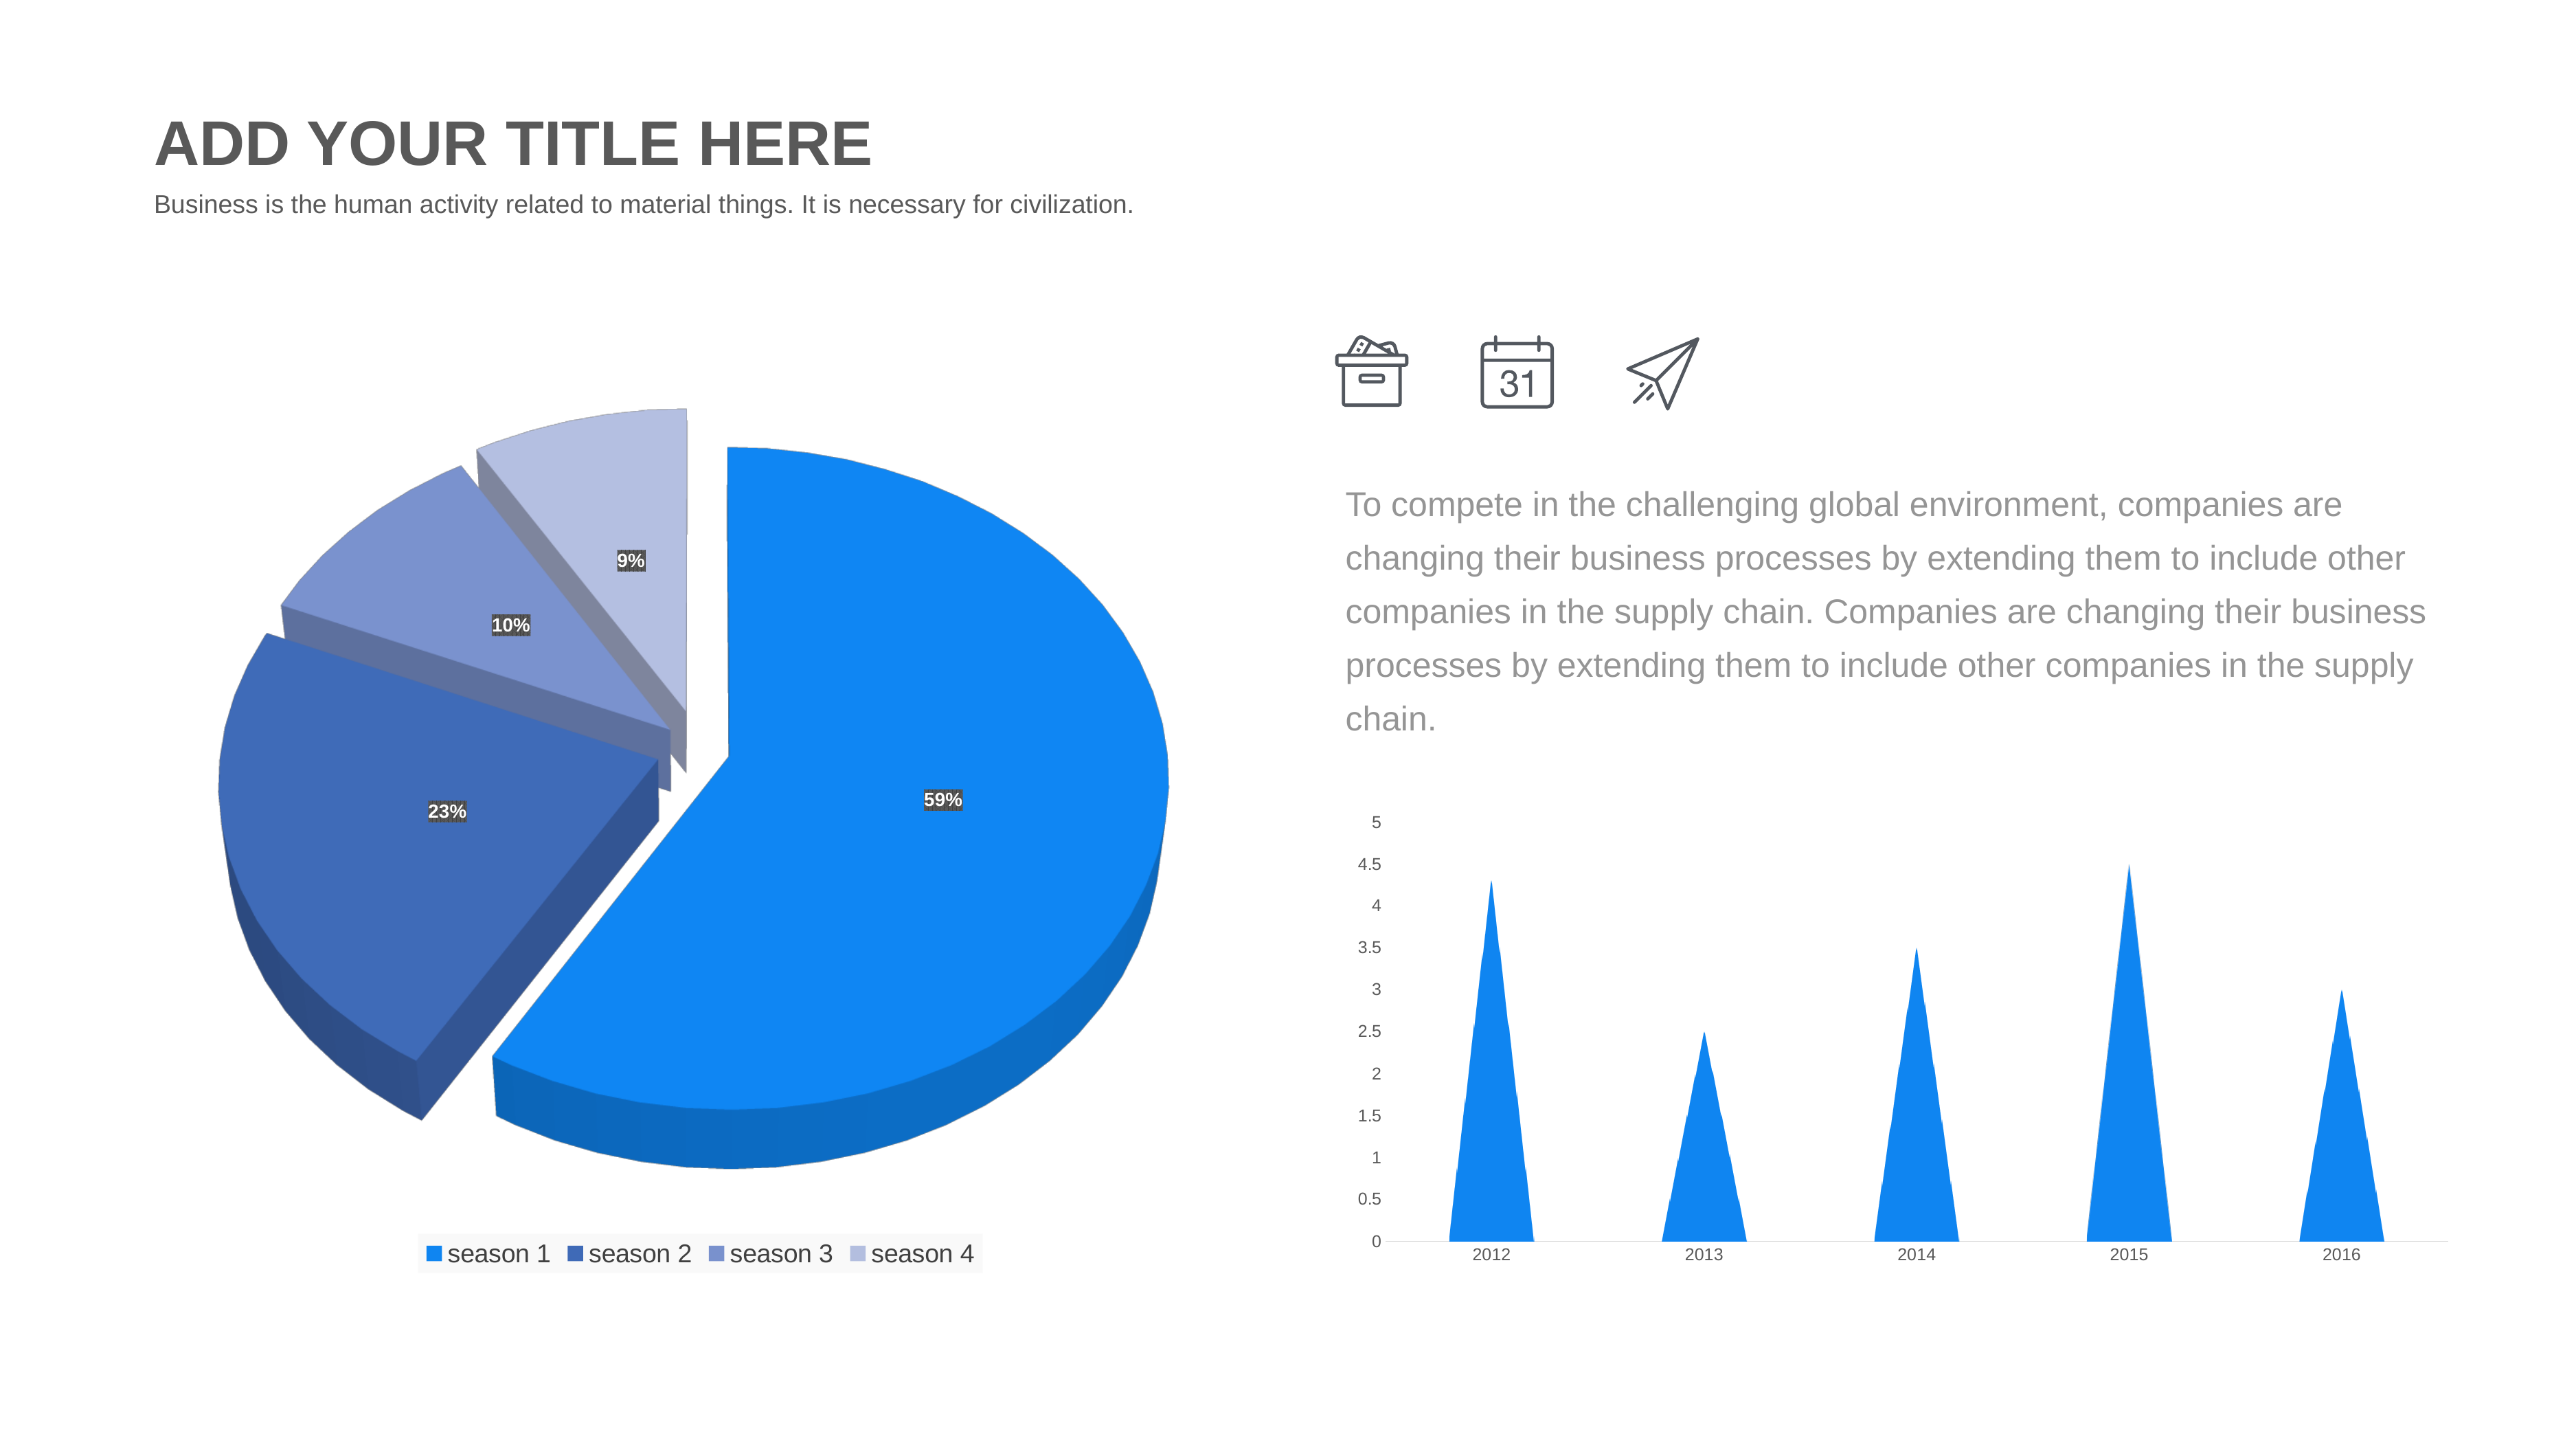

ADD YOUR TITLE HERE
Business is the human activity related to material things. It is necessary for civilization.

[unsupported chart]

To compete in the challenging global environment, companies are changing their business processes by extending them to include other companies in the supply chain. Companies are changing their business processes by extending them to include other companies in the supply chain.

### Chart

| Category | object 1 |
|---|---|
| 2012 | 4.3 |
| 2013 | 2.5 |
| 2014 | 3.5 |
| 2015 | 4.5 |
| 2016 | 3.0 |